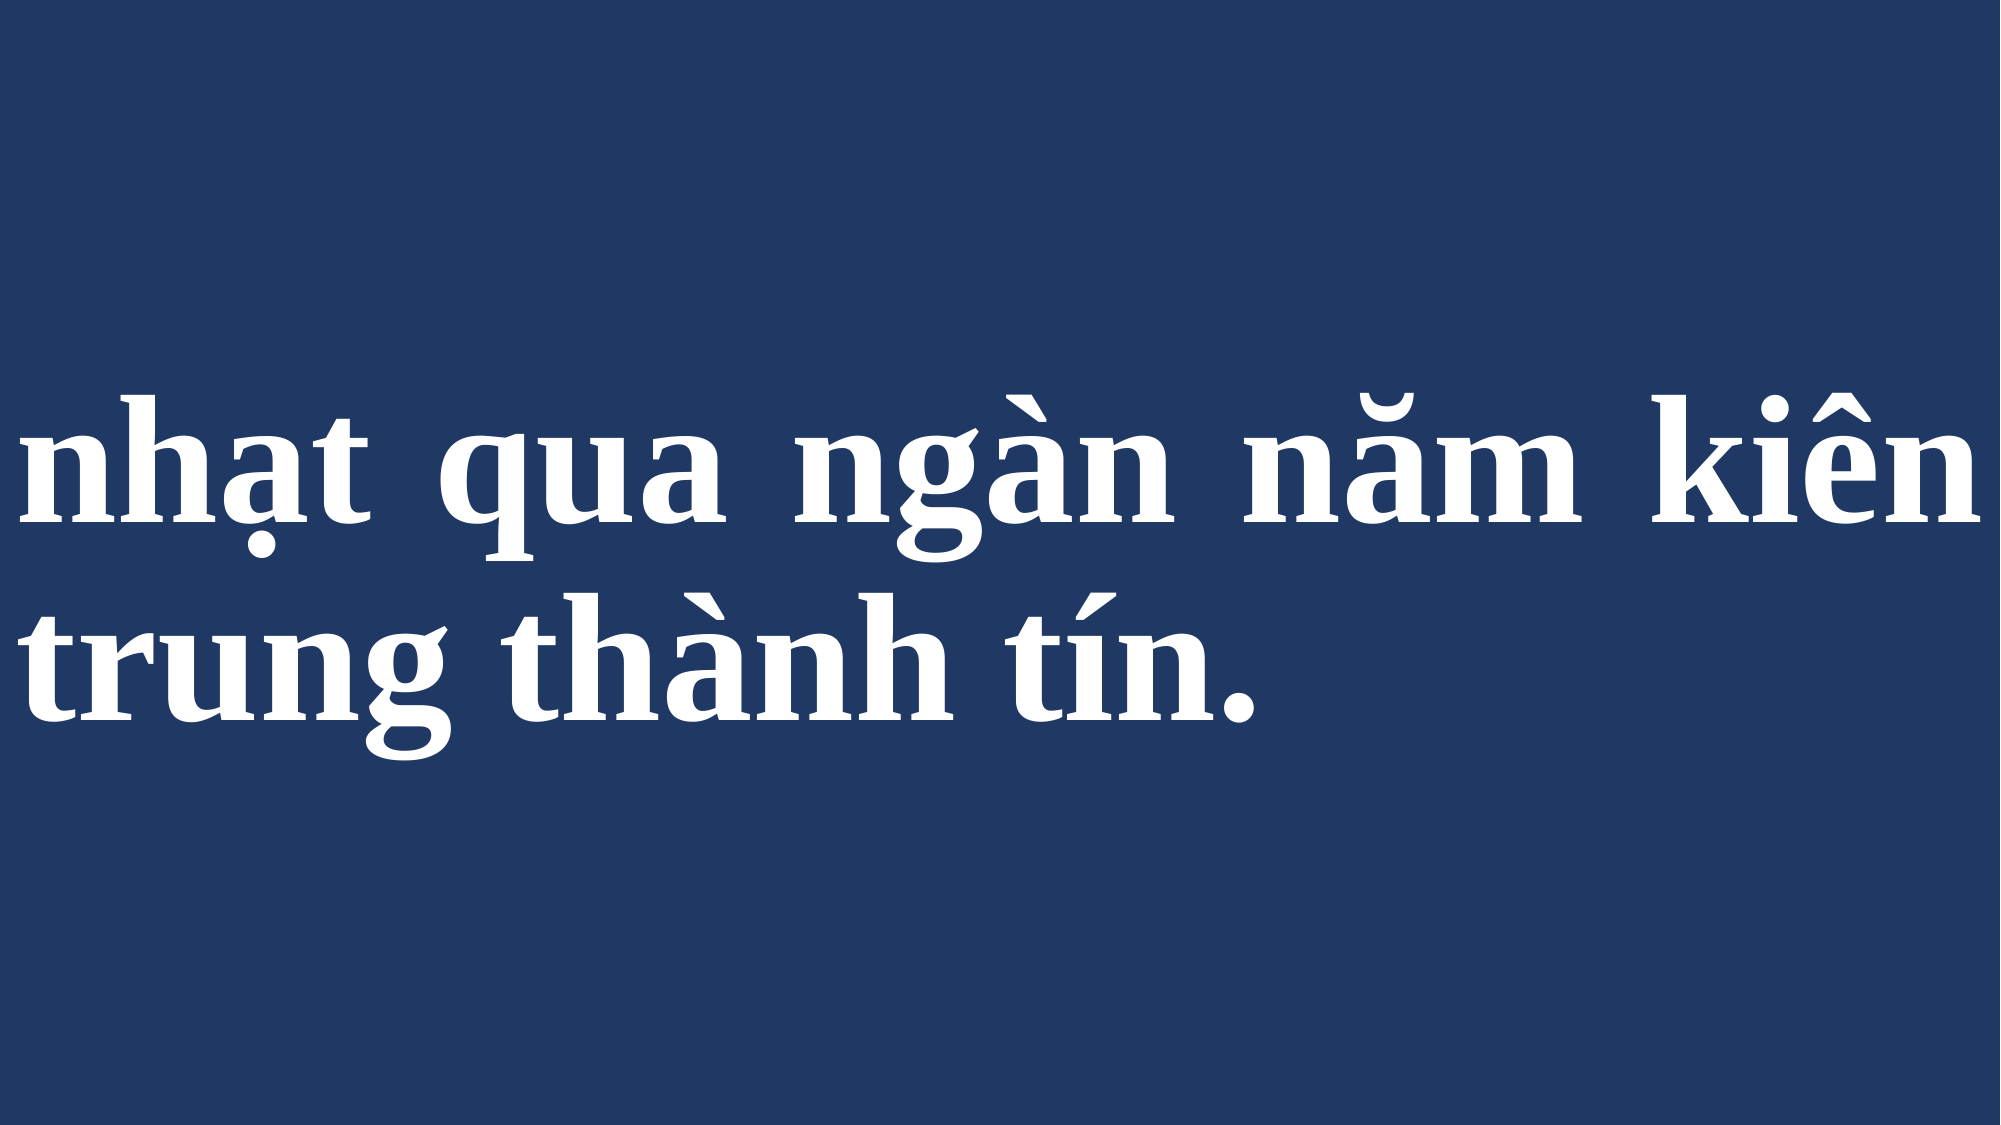

# nhạt qua ngàn năm kiên trung thành tín.